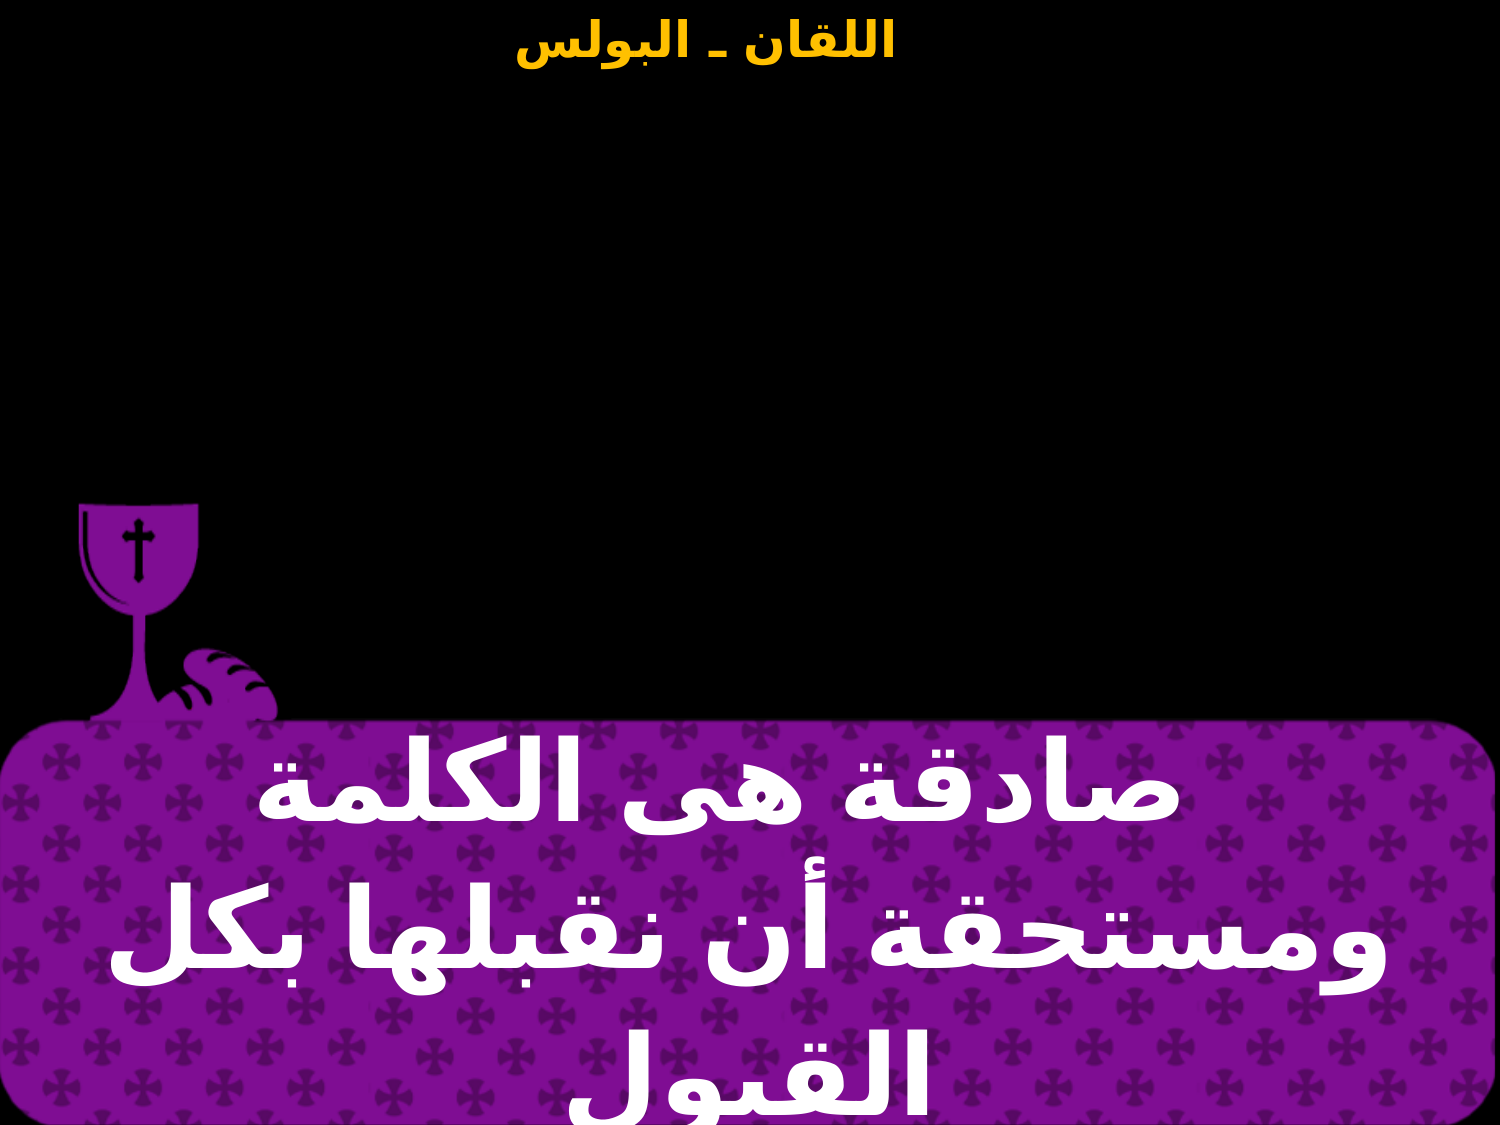

| صادقة هى الكلمة ومستحقة أن نقبلها بكل القبول |
| --- |